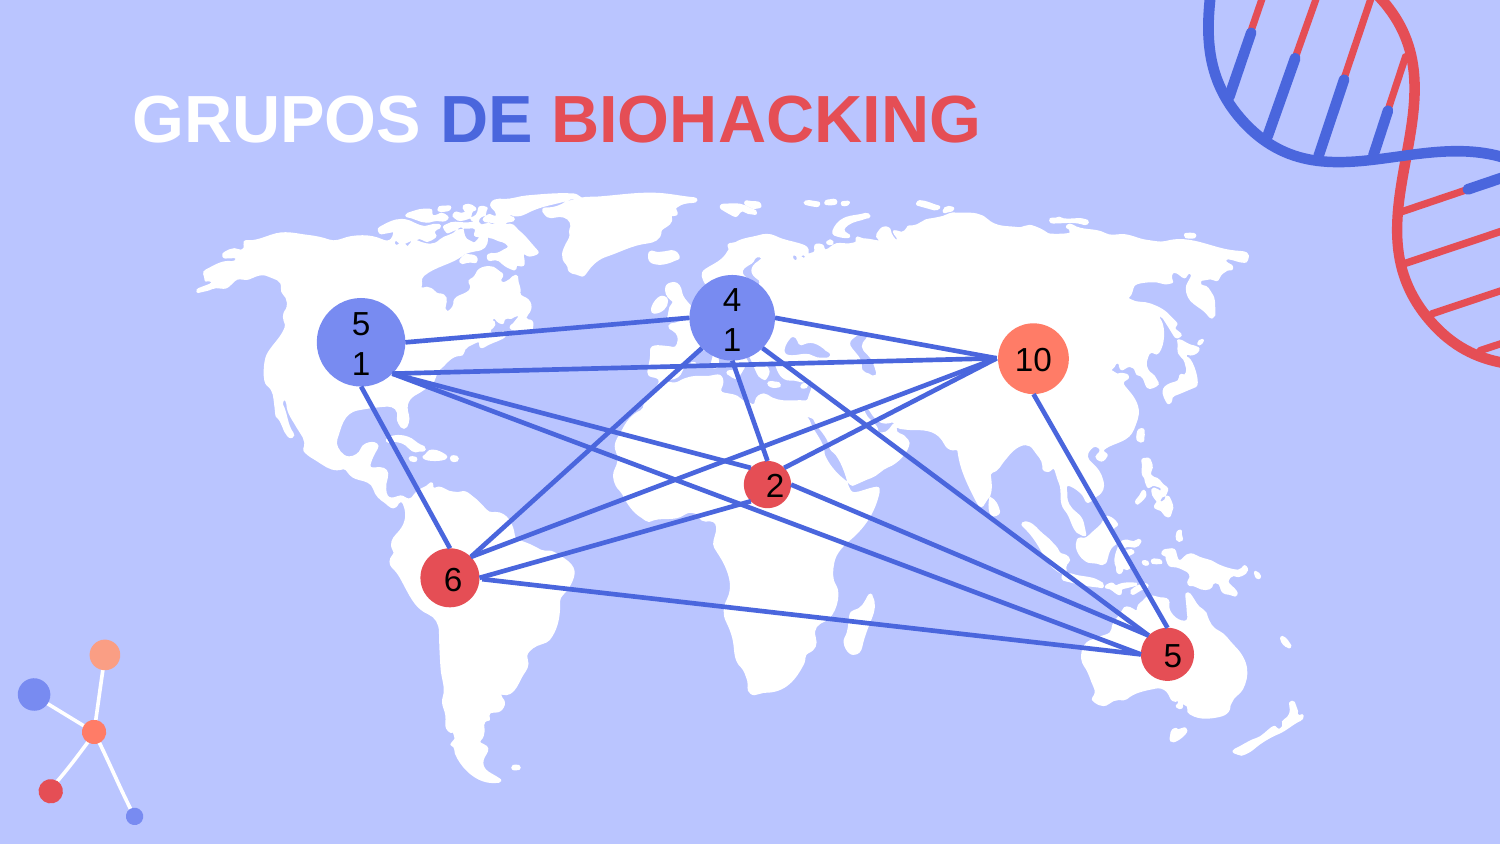

# GRUPOS DE BIOHACKING

41
51

10
2
6
5